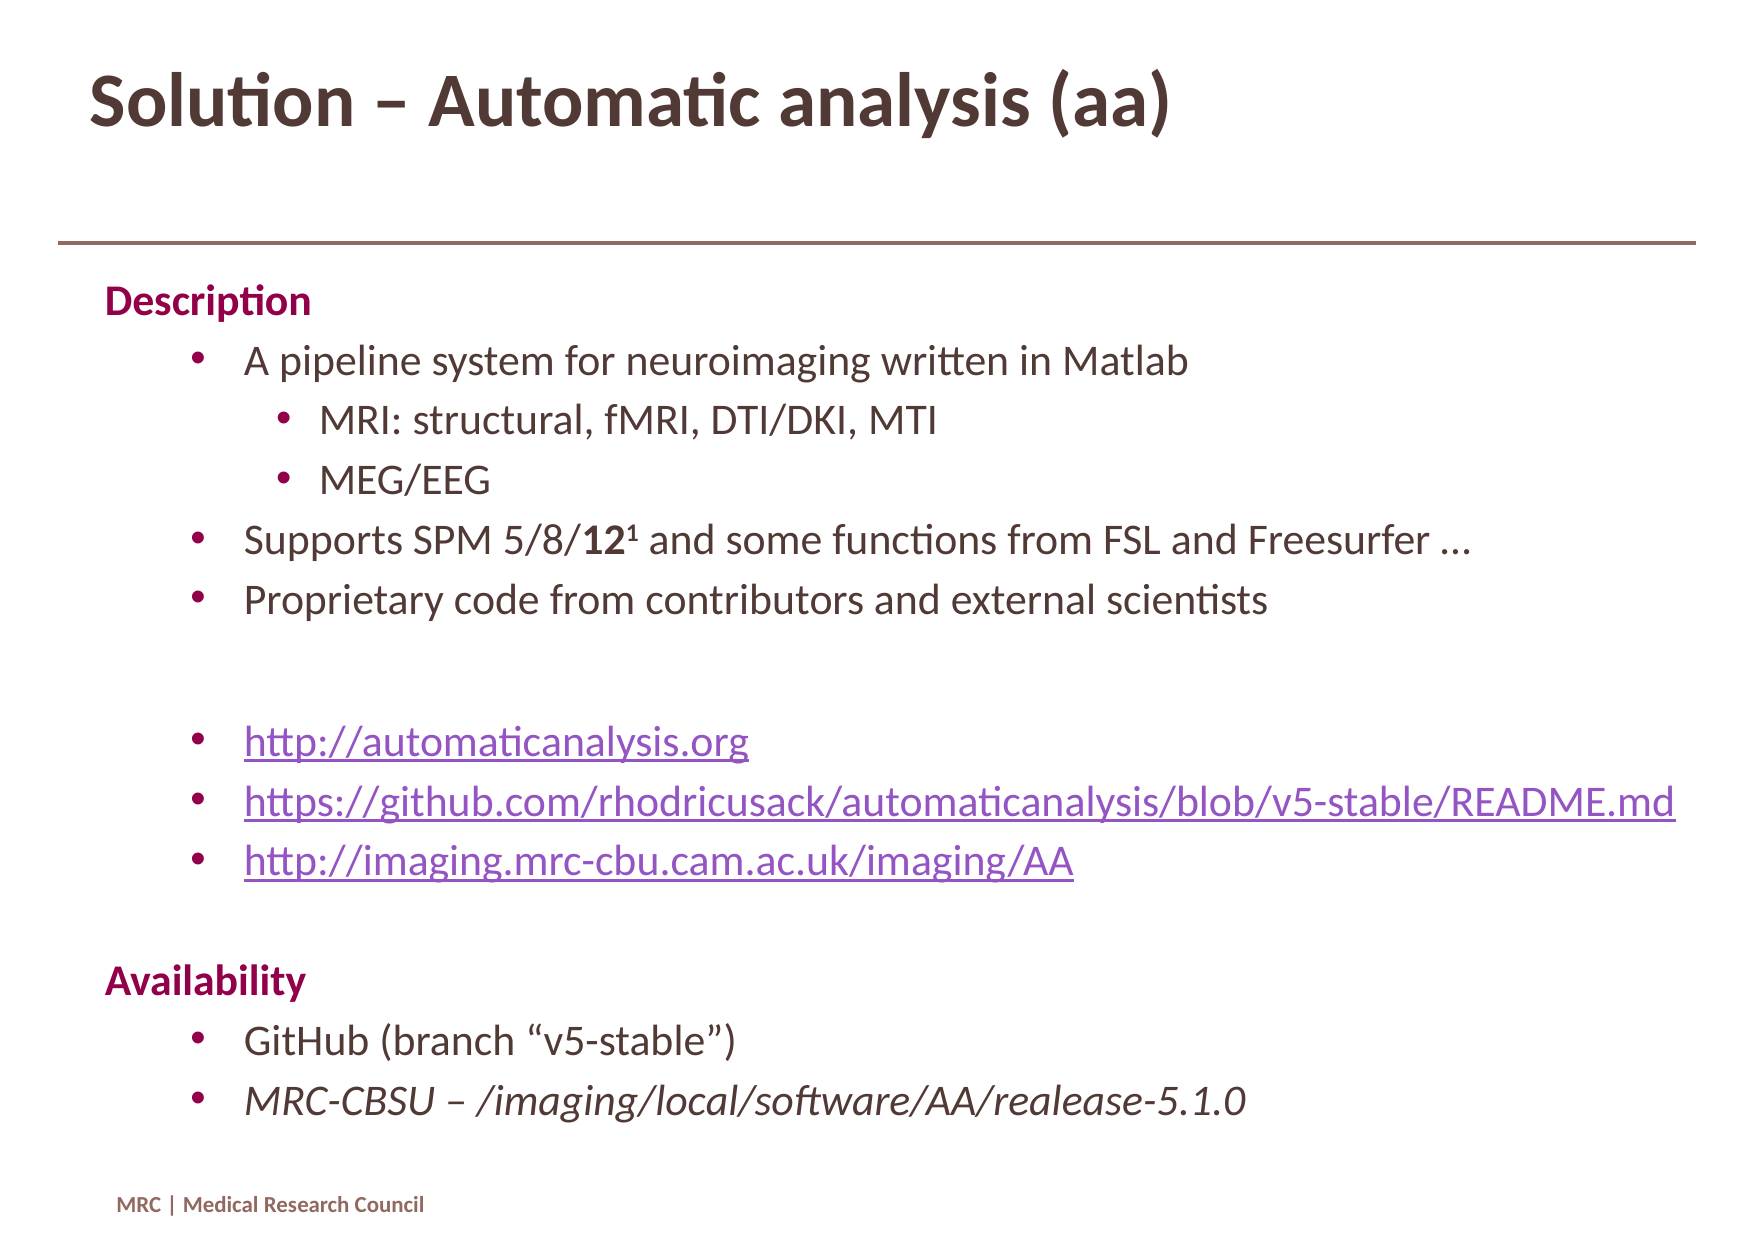

# Solution – Automatic analysis (aa)
Description
A pipeline system for neuroimaging written in Matlab
MRI: structural, fMRI, DTI/DKI, MTI
MEG/EEG
Supports SPM 5/8/121 and some functions from FSL and Freesurfer …
Proprietary code from contributors and external scientists

http://automaticanalysis.org
https://github.com/rhodricusack/automaticanalysis/blob/v5-stable/README.md
http://imaging.mrc-cbu.cam.ac.uk/imaging/AA

Availability
GitHub (branch “v5-stable”)
MRC-CBSU – /imaging/local/software/AA/realease-5.1.0
MRC | Medical Research Council